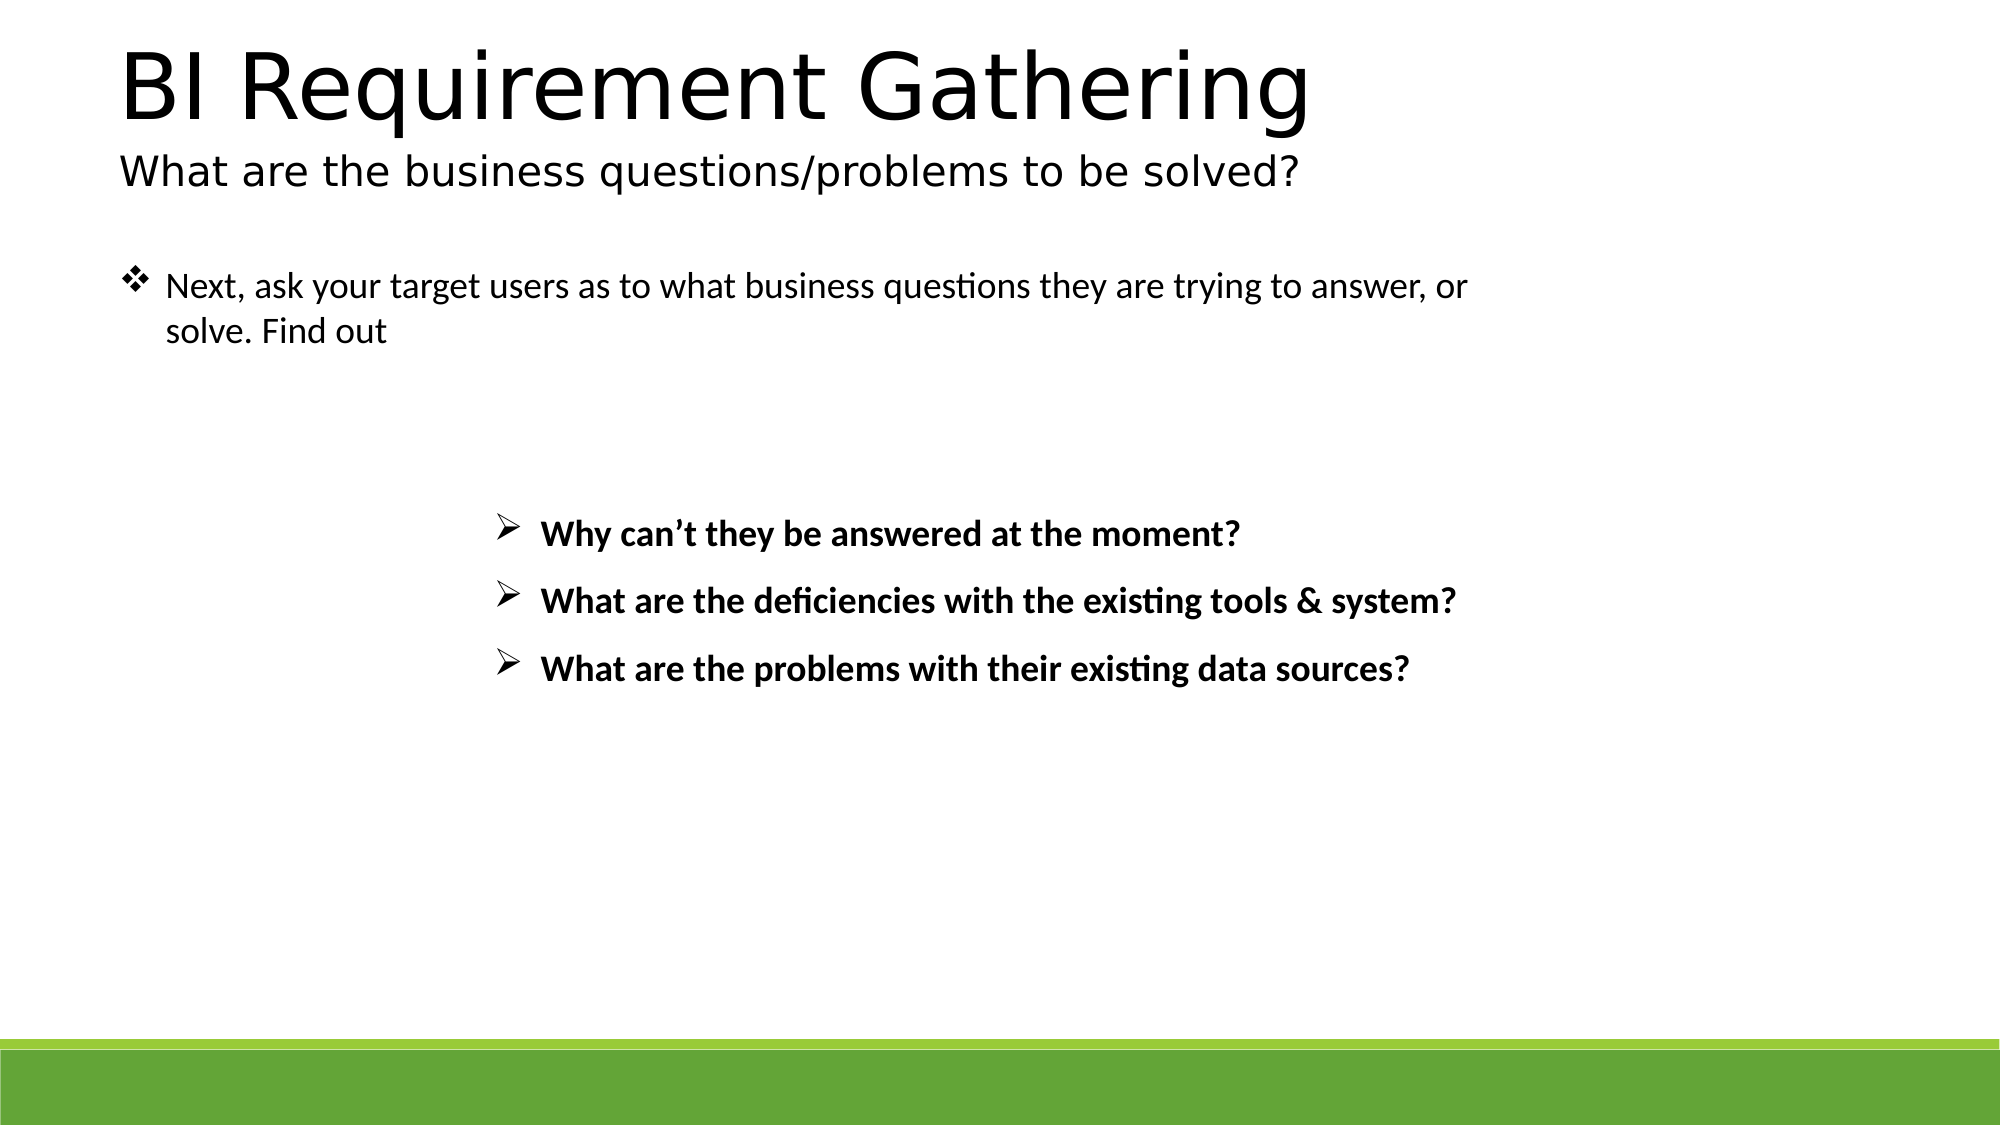

BI Requirement Gathering
What are the business questions/problems to be solved?
Next, ask your target users as to what business questions they are trying to answer, or solve. Find out

Why can’t they be answered at the moment?
What are the deficiencies with the existing tools & system?
What are the problems with their existing data sources?